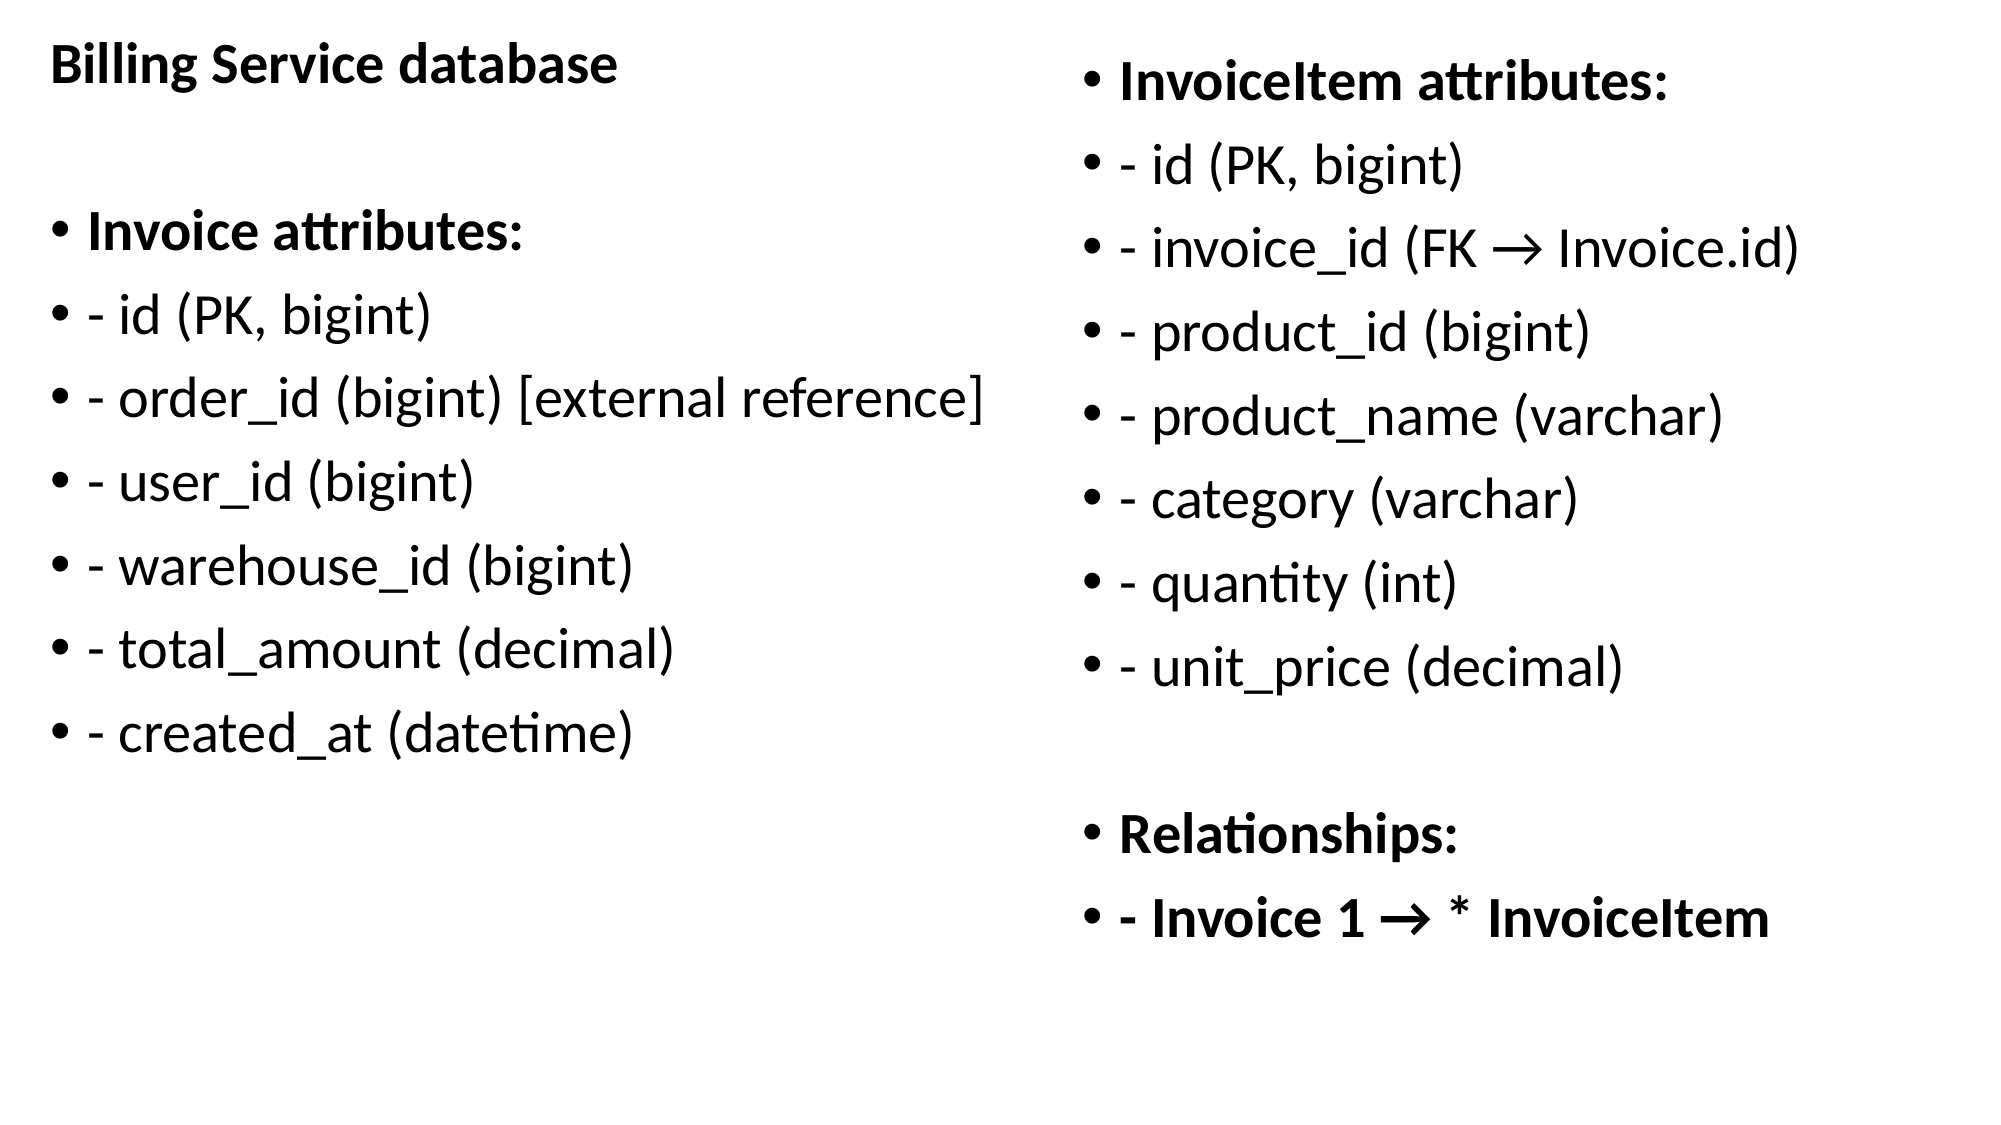

Billing Service database

Invoice attributes:
- id (PK, bigint)
- order_id (bigint) [external reference]
- user_id (bigint)
- warehouse_id (bigint)
- total_amount (decimal)
- created_at (datetime)

InvoiceItem attributes:
- id (PK, bigint)
- invoice_id (FK → Invoice.id)
- product_id (bigint)
- product_name (varchar)
- category (varchar)
- quantity (int)
- unit_price (decimal)

Relationships:
- Invoice 1 → * InvoiceItem